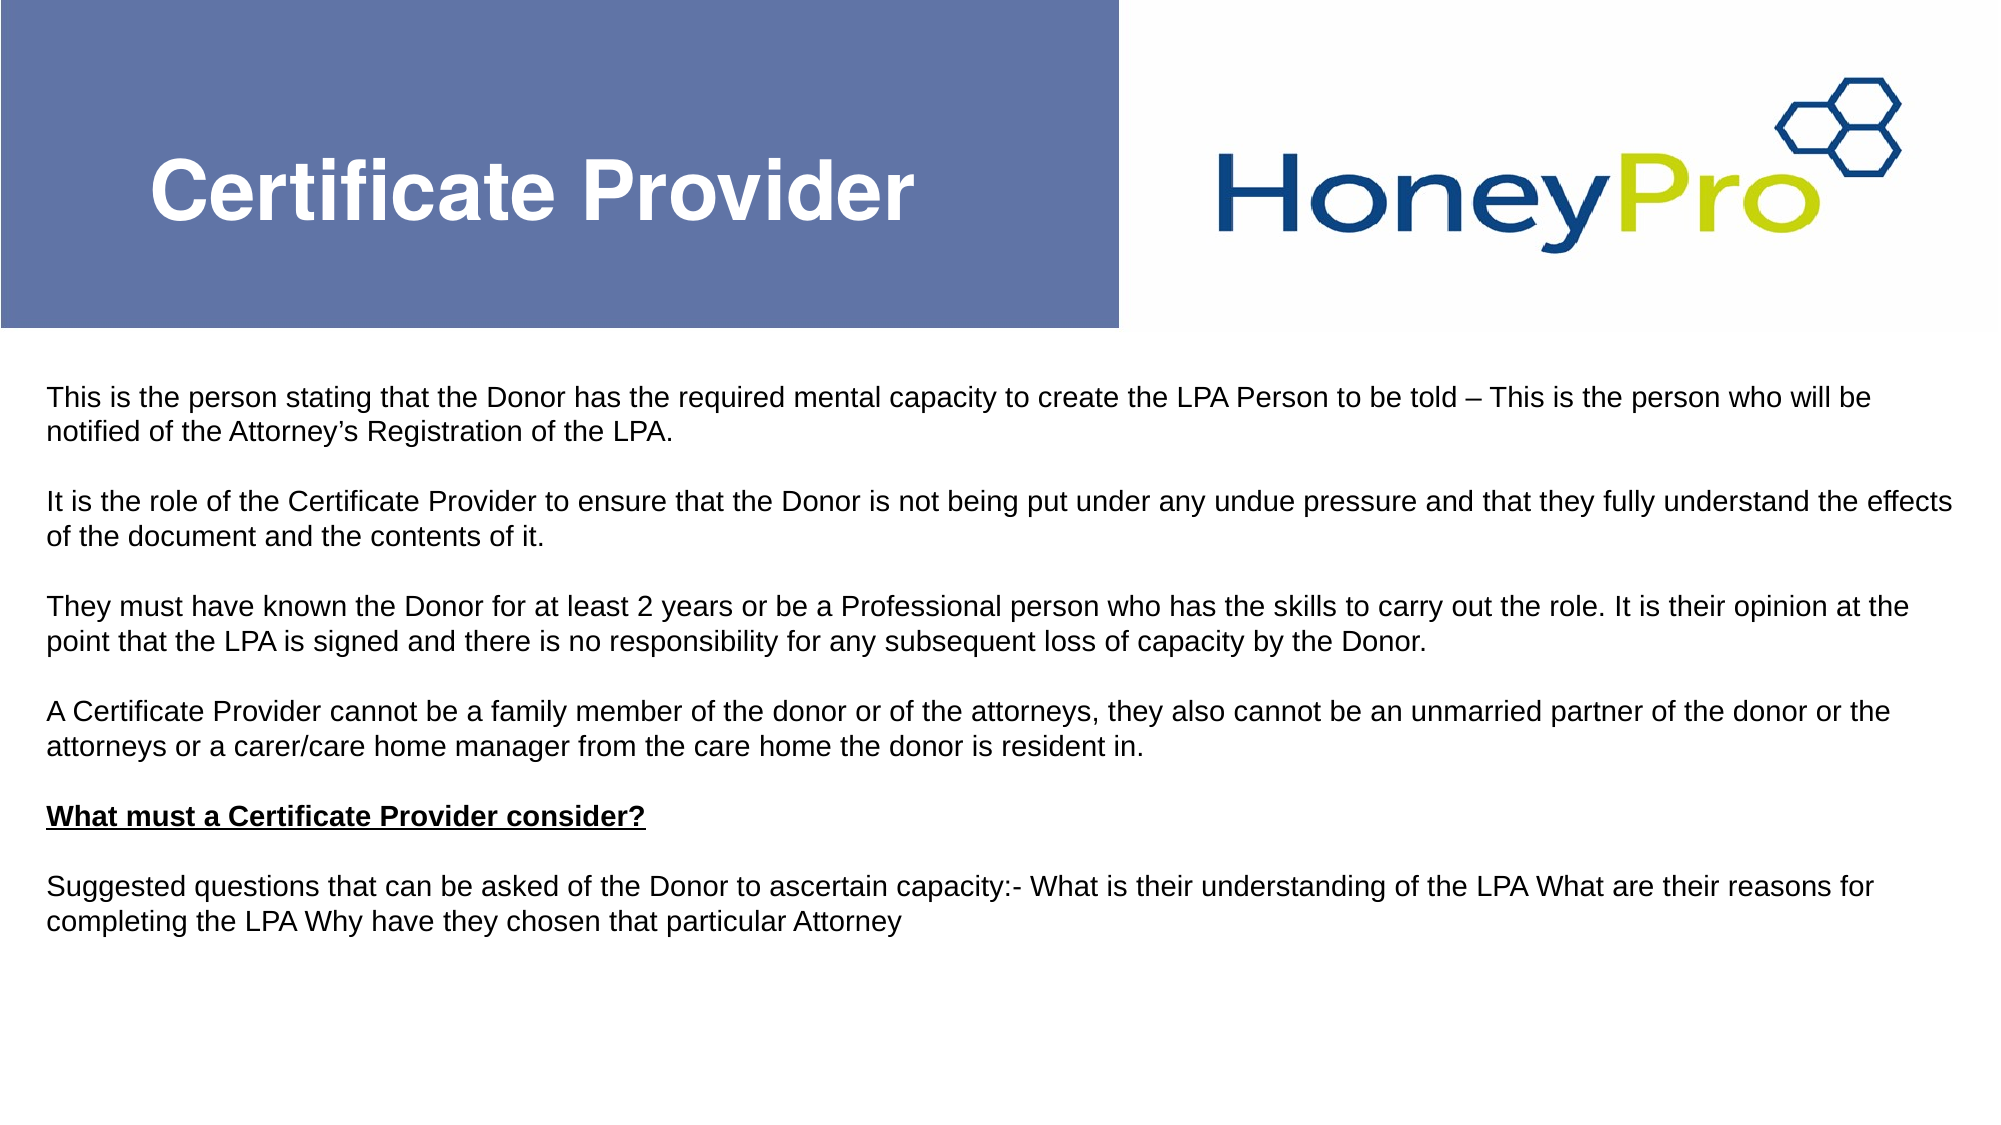

# Certificate Provider
This is the person stating that the Donor has the required mental capacity to create the LPA Person to be told – This is the person who will be notified of the Attorney’s Registration of the LPA.

It is the role of the Certificate Provider to ensure that the Donor is not being put under any undue pressure and that they fully understand the effects of the document and the contents of it.

They must have known the Donor for at least 2 years or be a Professional person who has the skills to carry out the role. It is their opinion at the point that the LPA is signed and there is no responsibility for any subsequent loss of capacity by the Donor.

A Certificate Provider cannot be a family member of the donor or of the attorneys, they also cannot be an unmarried partner of the donor or the attorneys or a carer/care home manager from the care home the donor is resident in.

What must a Certificate Provider consider?

Suggested questions that can be asked of the Donor to ascertain capacity:- What is their understanding of the LPA What are their reasons for completing the LPA Why have they chosen that particular Attorney